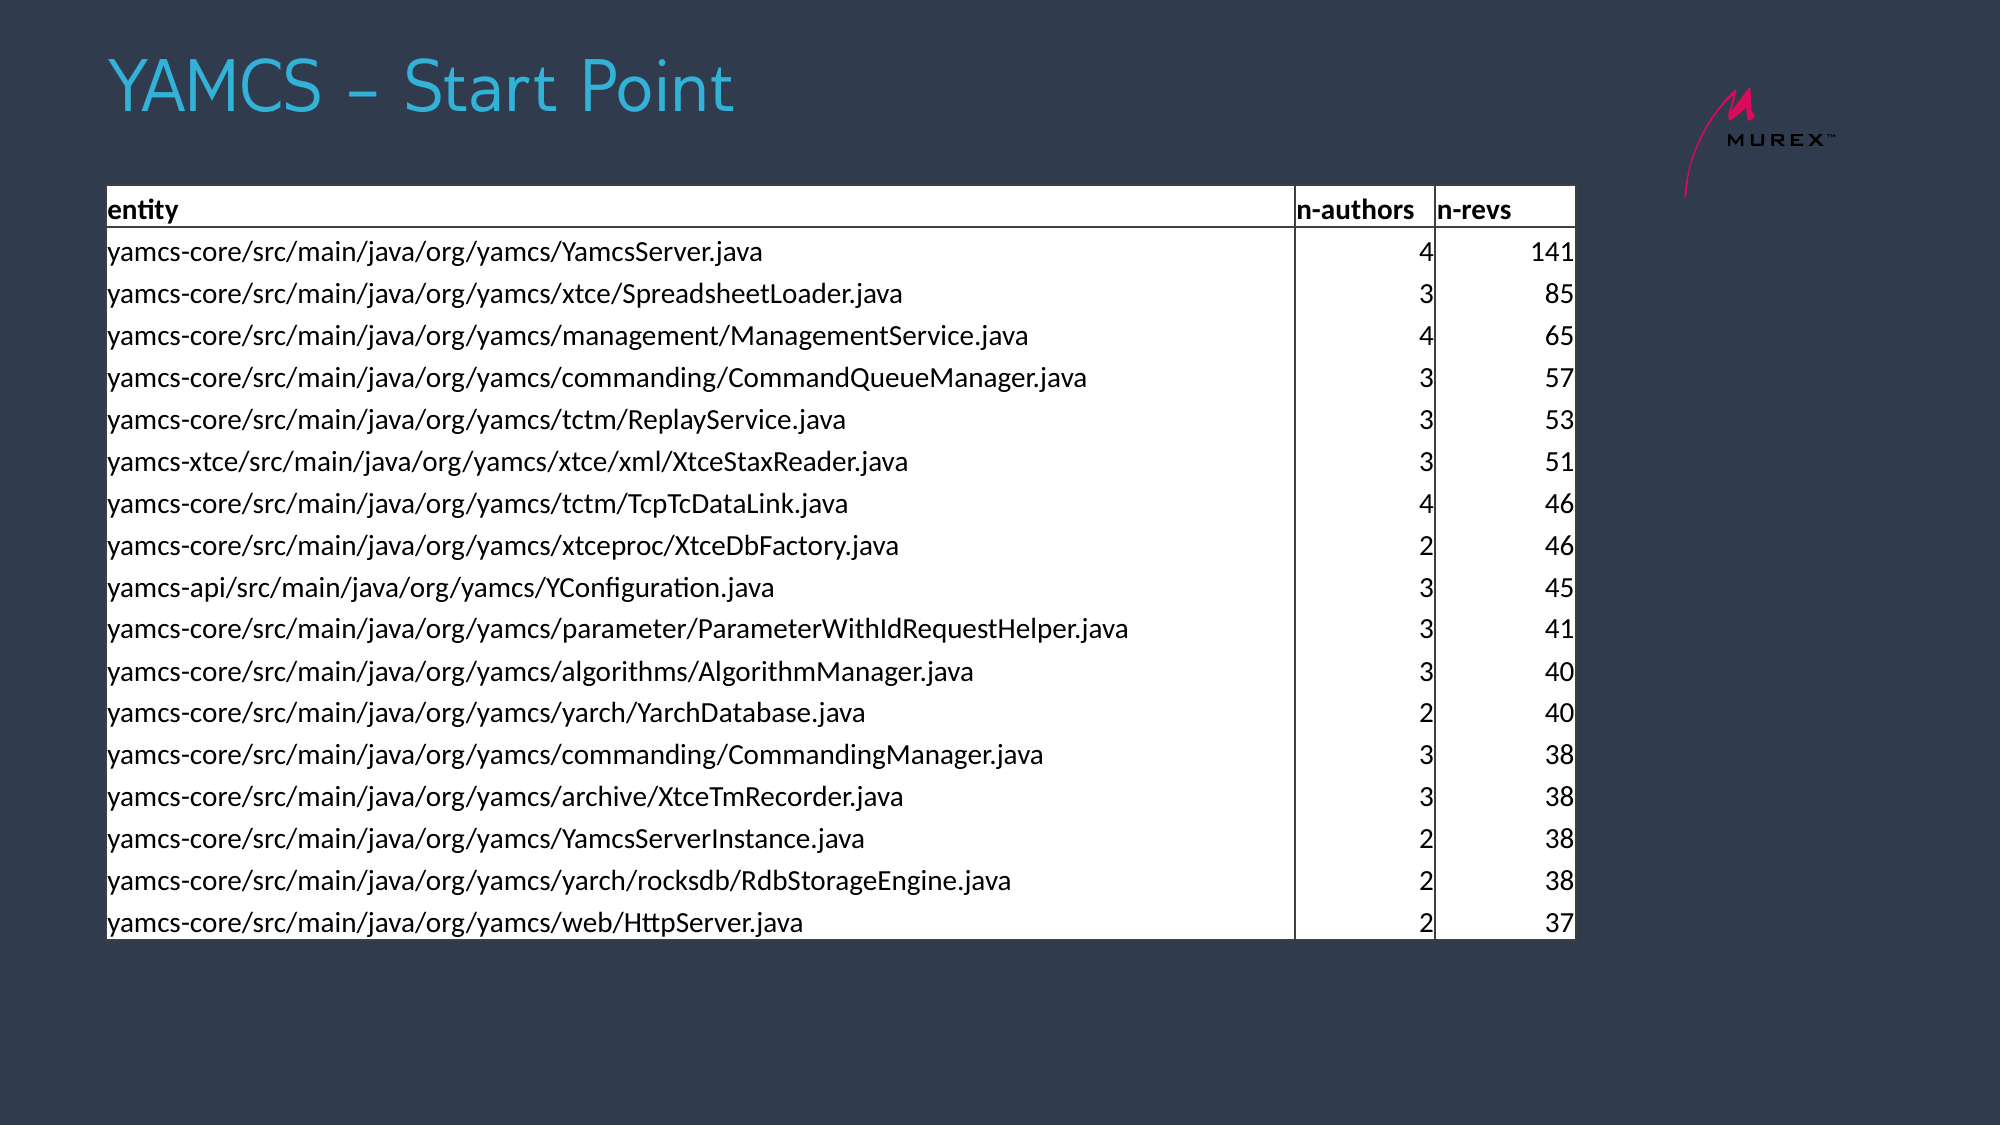

# YAMCS – Start Point
| entity | n-authors | n-revs |
| --- | --- | --- |
| yamcs-core/src/main/java/org/yamcs/YamcsServer.java | 4 | 141 |
| yamcs-core/src/main/java/org/yamcs/xtce/SpreadsheetLoader.java | 3 | 85 |
| yamcs-core/src/main/java/org/yamcs/management/ManagementService.java | 4 | 65 |
| yamcs-core/src/main/java/org/yamcs/commanding/CommandQueueManager.java | 3 | 57 |
| yamcs-core/src/main/java/org/yamcs/tctm/ReplayService.java | 3 | 53 |
| yamcs-xtce/src/main/java/org/yamcs/xtce/xml/XtceStaxReader.java | 3 | 51 |
| yamcs-core/src/main/java/org/yamcs/tctm/TcpTcDataLink.java | 4 | 46 |
| yamcs-core/src/main/java/org/yamcs/xtceproc/XtceDbFactory.java | 2 | 46 |
| yamcs-api/src/main/java/org/yamcs/YConfiguration.java | 3 | 45 |
| yamcs-core/src/main/java/org/yamcs/parameter/ParameterWithIdRequestHelper.java | 3 | 41 |
| yamcs-core/src/main/java/org/yamcs/algorithms/AlgorithmManager.java | 3 | 40 |
| yamcs-core/src/main/java/org/yamcs/yarch/YarchDatabase.java | 2 | 40 |
| yamcs-core/src/main/java/org/yamcs/commanding/CommandingManager.java | 3 | 38 |
| yamcs-core/src/main/java/org/yamcs/archive/XtceTmRecorder.java | 3 | 38 |
| yamcs-core/src/main/java/org/yamcs/YamcsServerInstance.java | 2 | 38 |
| yamcs-core/src/main/java/org/yamcs/yarch/rocksdb/RdbStorageEngine.java | 2 | 38 |
| yamcs-core/src/main/java/org/yamcs/web/HttpServer.java | 2 | 37 |